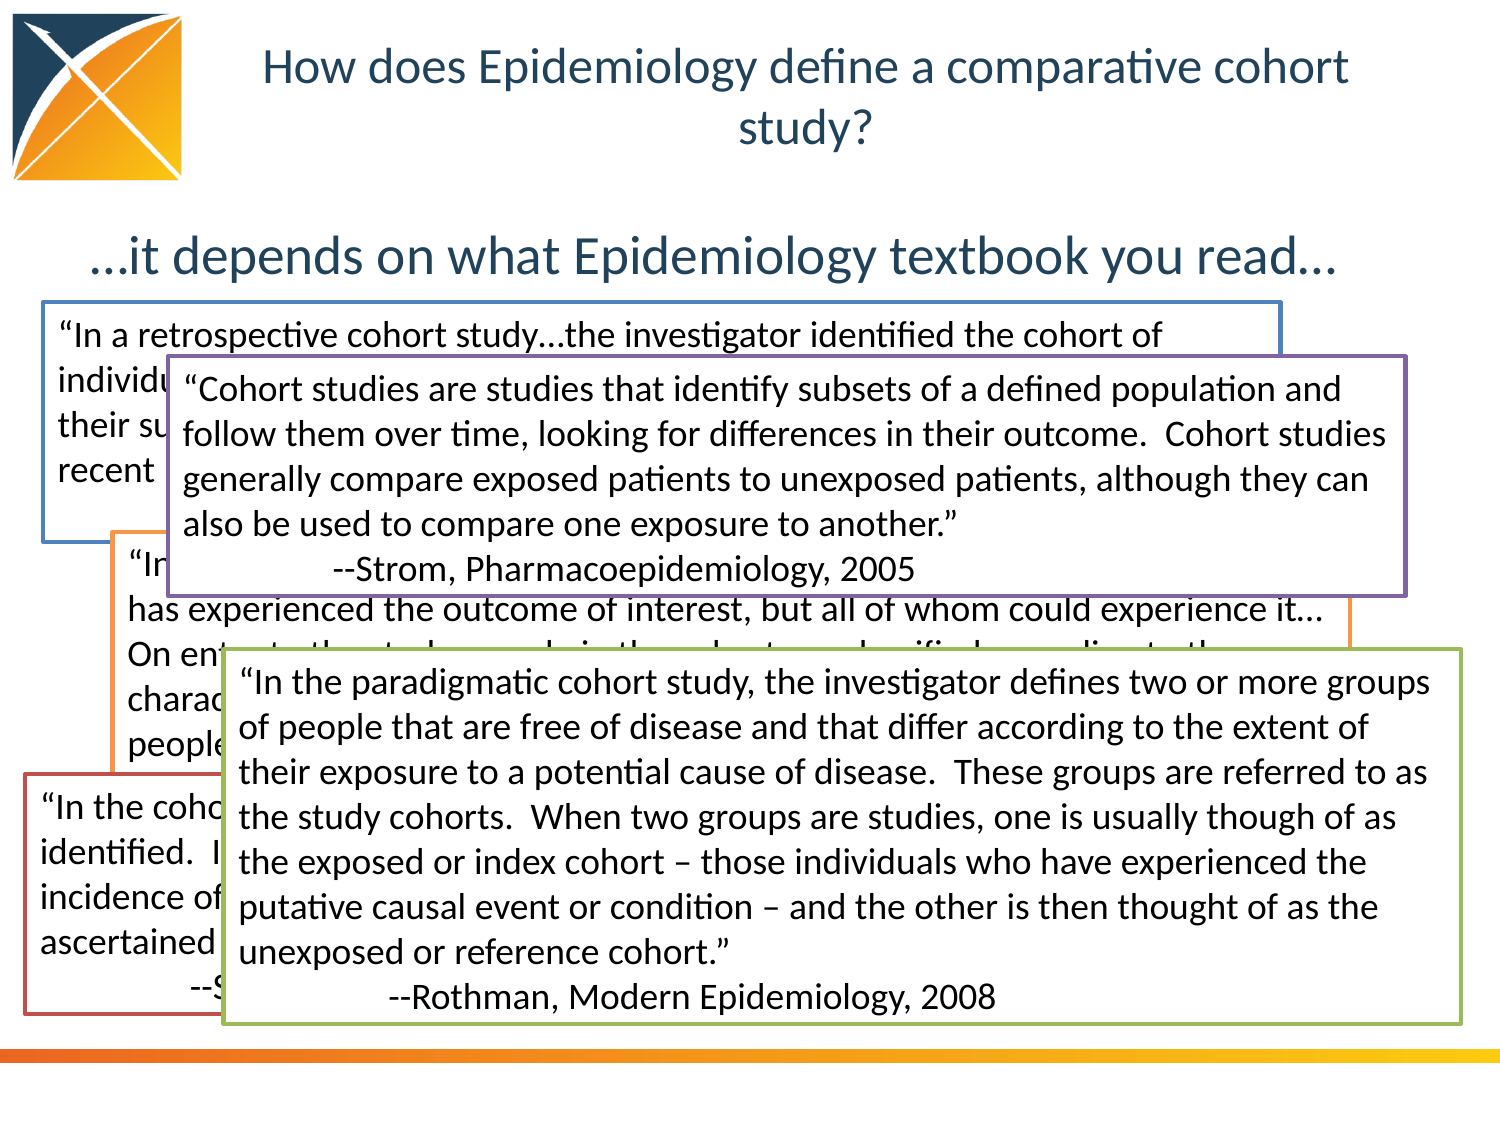

# How does Epidemiology define a comparative cohort study?
…it depends on what Epidemiology textbook you read…
“In a retrospective cohort study…the investigator identified the cohort of individuals based on their characteristics in the past and then reconstructs their subsequent disease experience up to some defined point in the most recent past or up to the present time”
	--Kelsey et al, Methods in Observational Epidemiology, 1996
“Cohort studies are studies that identify subsets of a defined population and follow them over time, looking for differences in their outcome.  Cohort studies generally compare exposed patients to unexposed patients, although they can also be used to compare one exposure to another.”
	--Strom, Pharmacoepidemiology, 2005
“In a cohort study, a group of people (a cohort) is assembled, none of whom has experienced the outcome of interest, but all of whom could experience it…On entry to the study, people in the cohort are classified according to those characteristics (possible risk factors) that might be related to outcome.  These people are then observed over time to see which of them experience the outcome.”
	--Fletcher, Fletcher and Wagner, Clincal Epidemiology – The Essentials, 1996
“In the paradigmatic cohort study, the investigator defines two or more groups of people that are free of disease and that differ according to the extent of their exposure to a potential cause of disease.  These groups are referred to as the study cohorts.  When two groups are studies, one is usually though of as the exposed or index cohort – those individuals who have experienced the putative causal event or condition – and the other is then thought of as the unexposed or reference cohort.”
	--Rothman, Modern Epidemiology, 2008
“In the cohort study’s most representative format, a defined population is identified.  Its subjects are classified according to exposure status, and the incidence of the disease (or any other health outcome of interest) is ascertained and compared across exposure categories.”
	--Szklo and Nieto, Epidemiology: Beyond the Basics, 2007